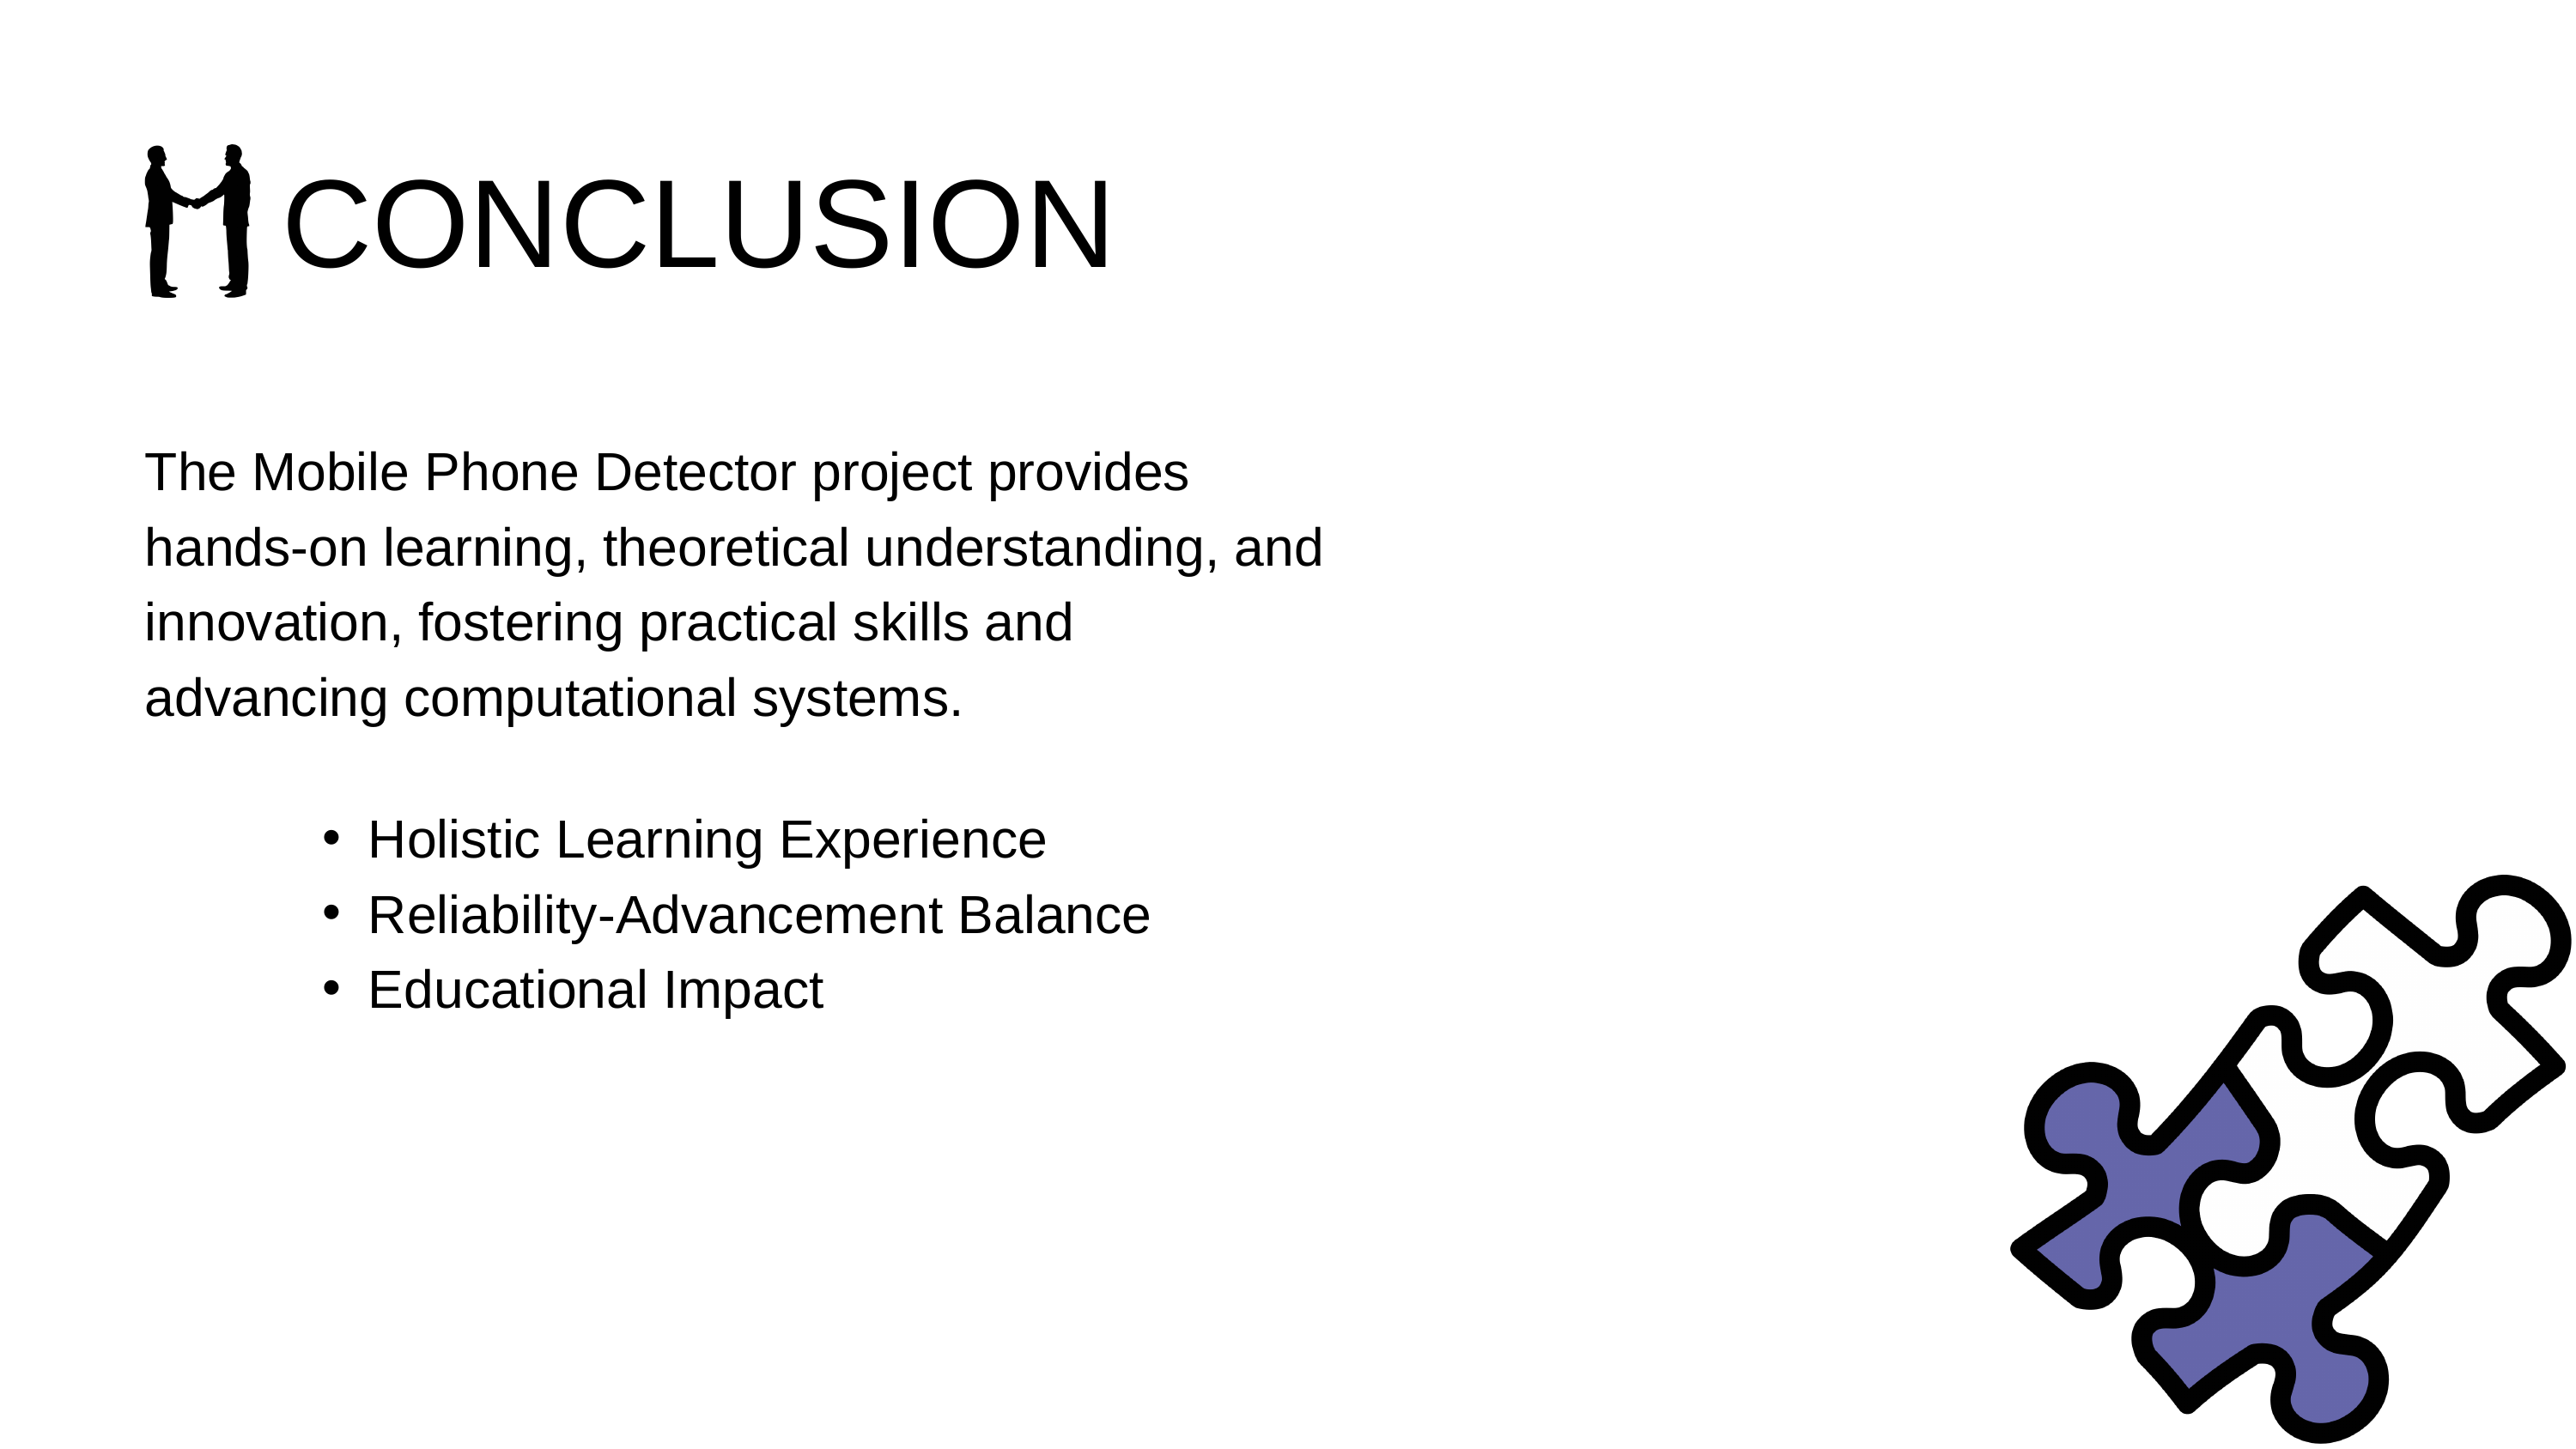

CONCLUSION

The Mobile Phone Detector project provides hands-on learning, theoretical understanding, and innovation, fostering practical skills and advancing computational systems.
Holistic Learning Experience
Reliability-Advancement Balance
Educational Impact